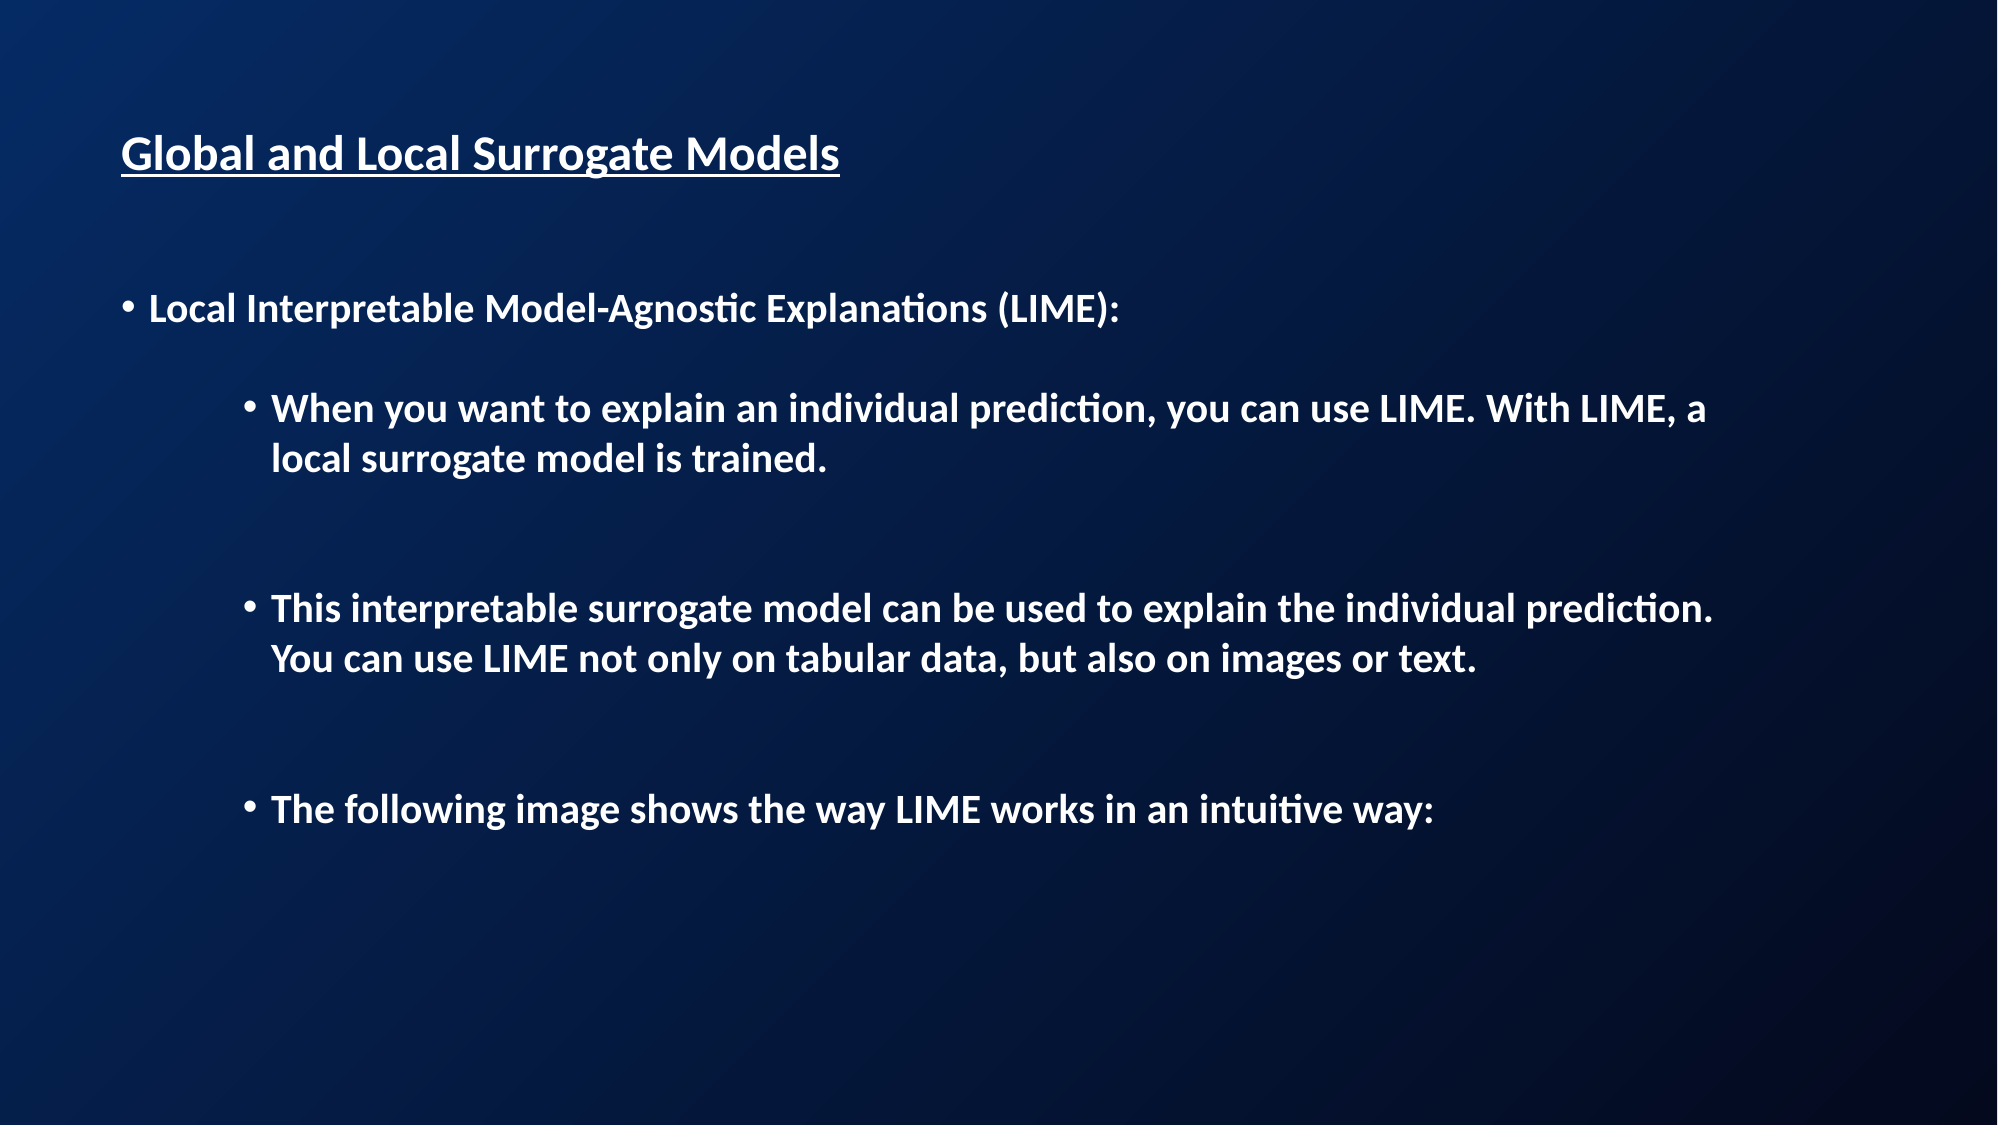

Global and Local Surrogate Models

Local Interpretable Model-Agnostic Explanations (LIME):

When you want to explain an individual prediction, you can use LIME. With LIME, a local surrogate model is trained.

This interpretable surrogate model can be used to explain the individual prediction. You can use LIME not only on tabular data, but also on images or text.

The following image shows the way LIME works in an intuitive way: